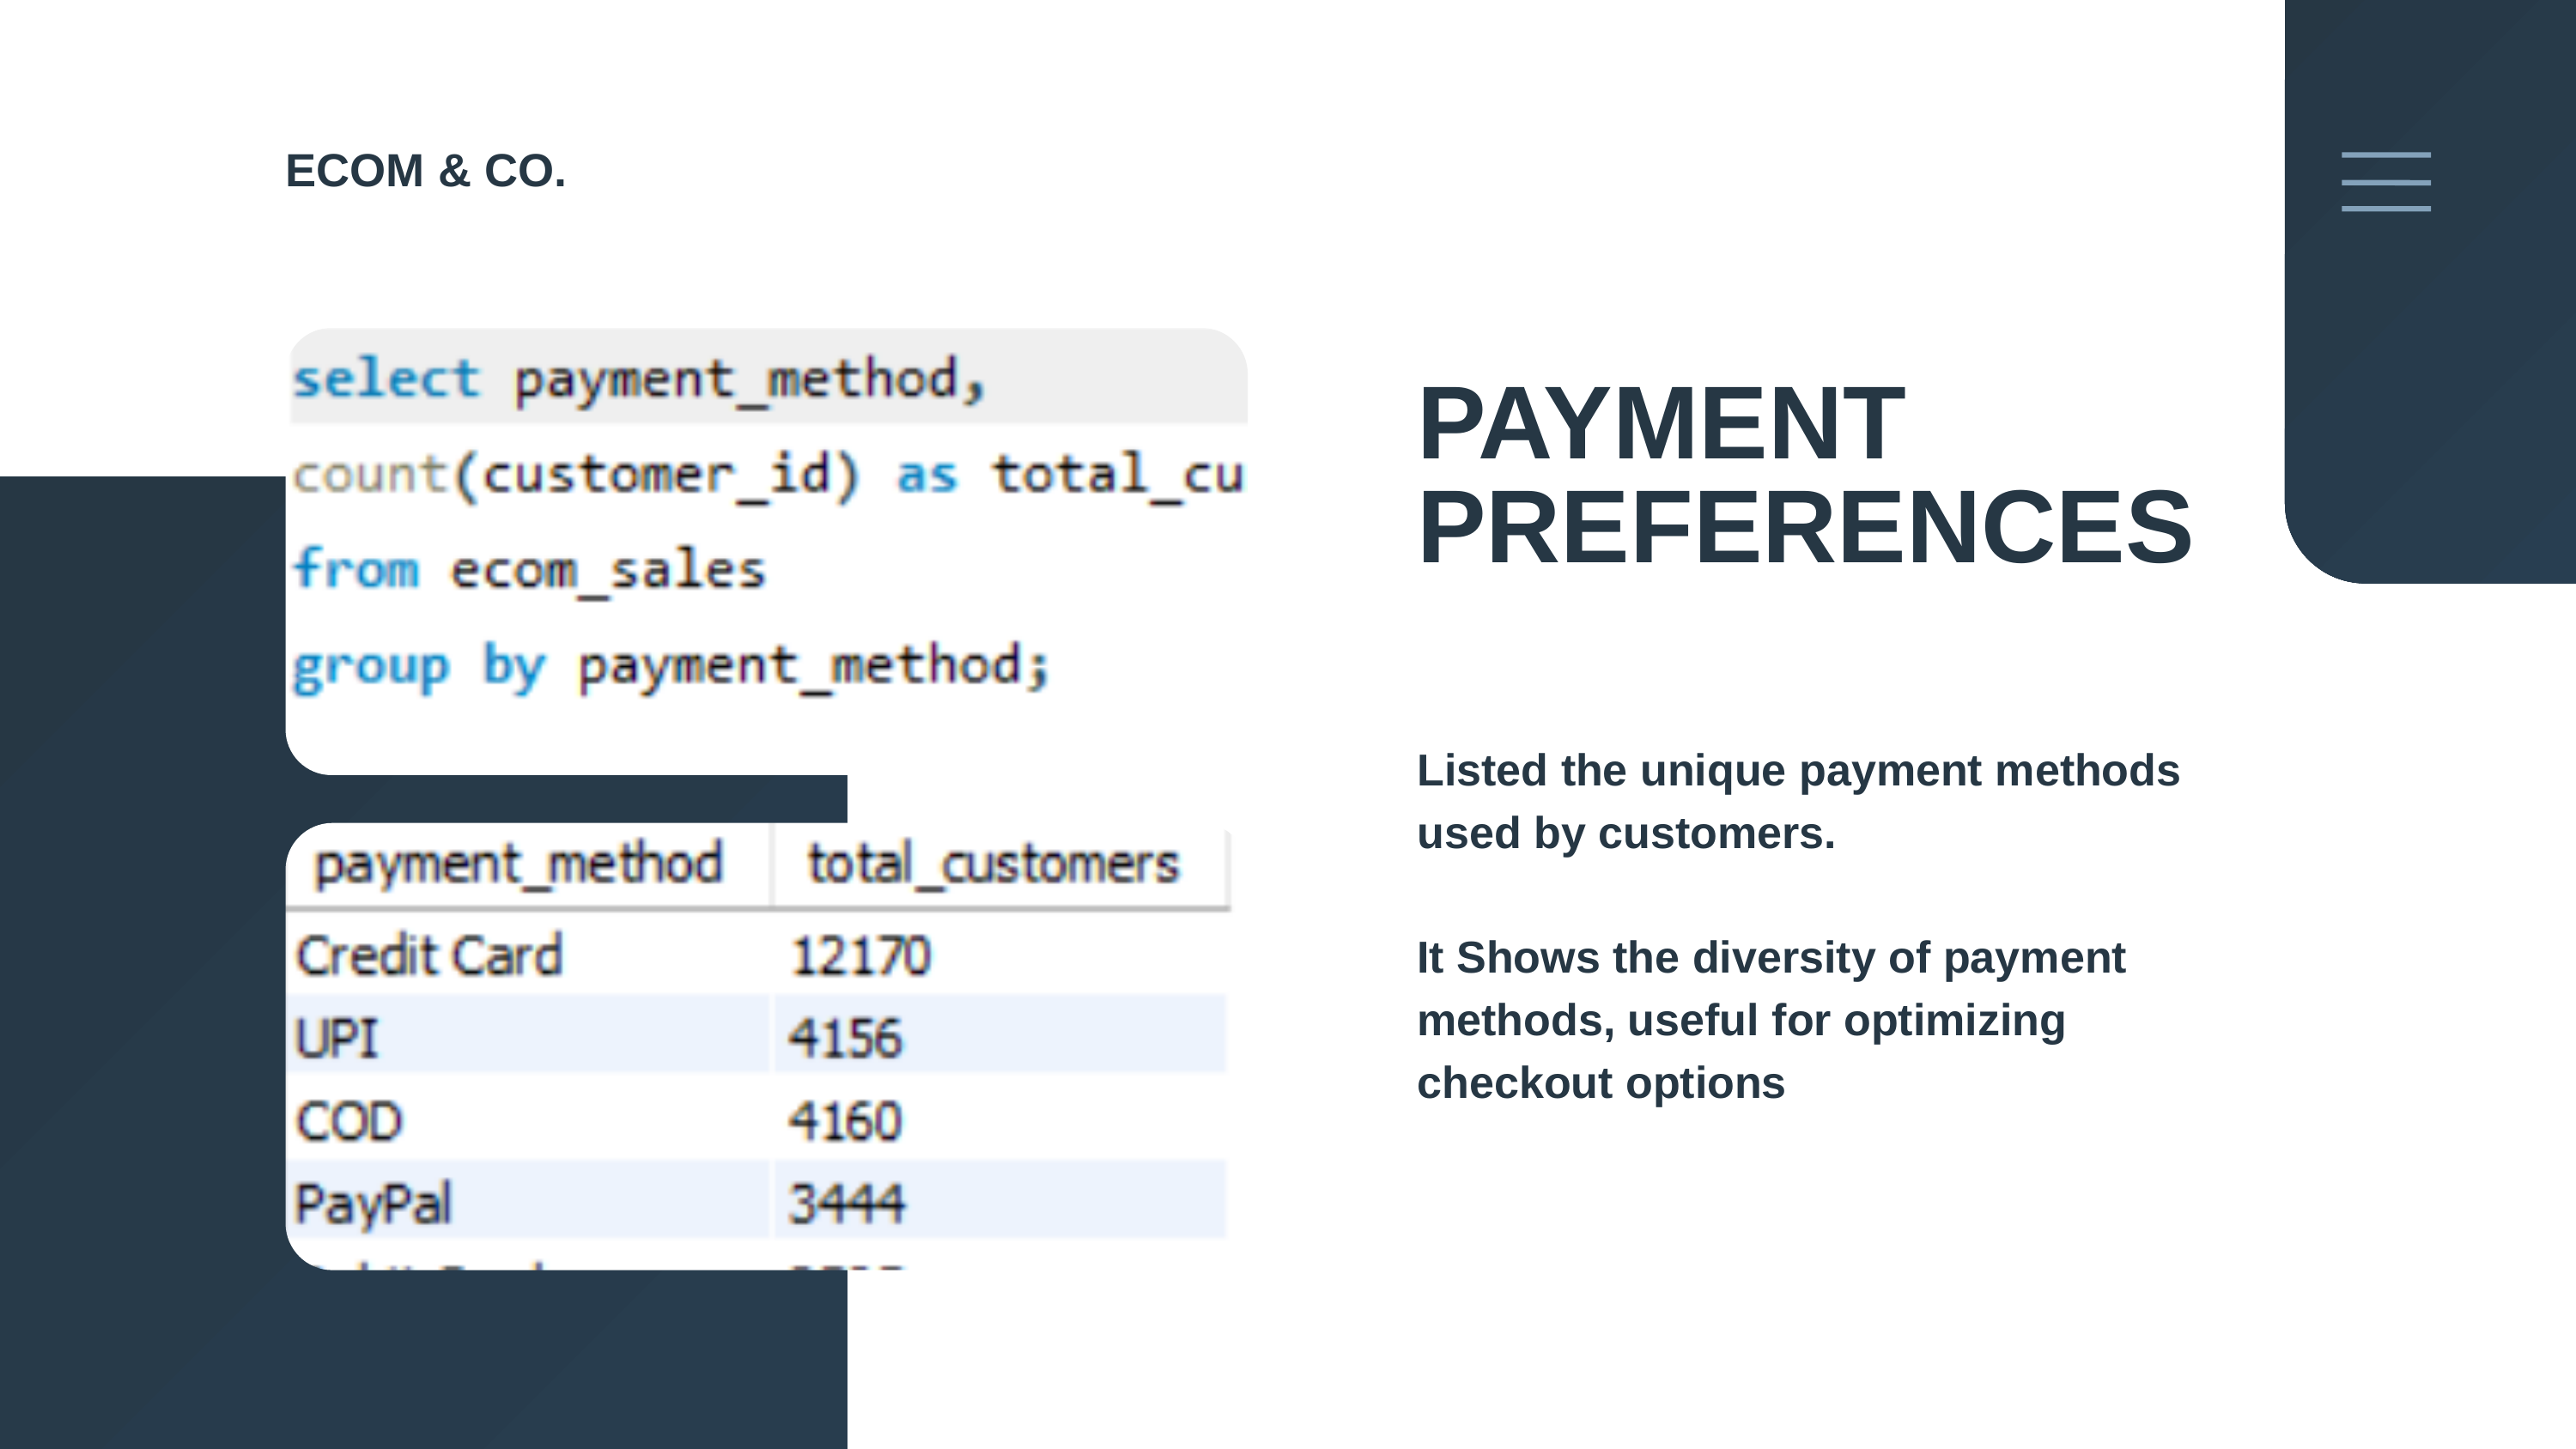

ECOM & CO.

PAYMENT PREFERENCES

Listed the unique payment methods used by customers.

It Shows the diversity of payment methods, useful for optimizing checkout options

Page 04